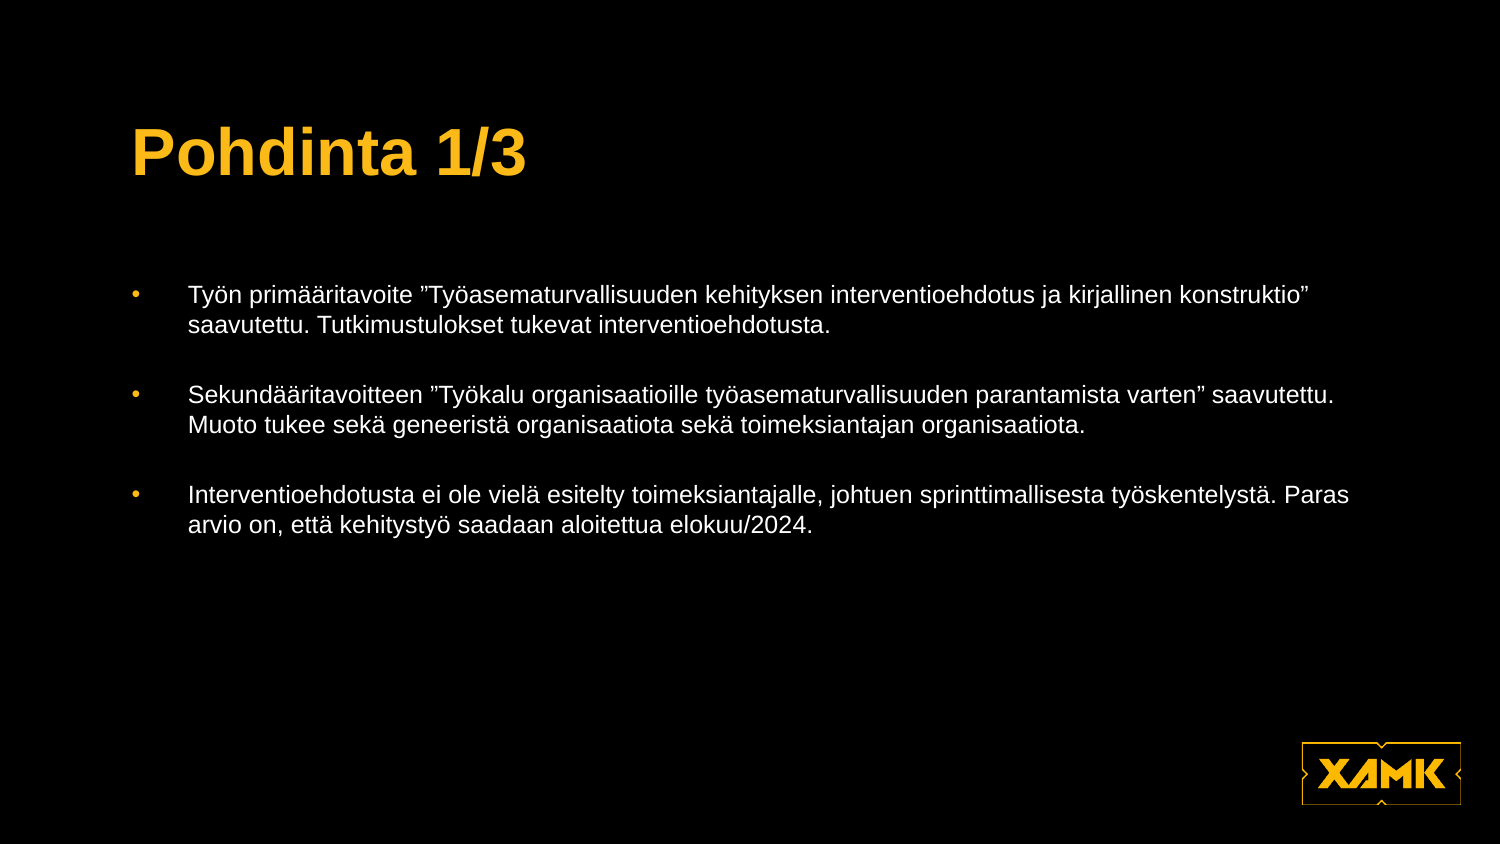

# Pohdinta 1/3
Työn primääritavoite ”Työasematurvallisuuden kehityksen interventioehdotus ja kirjallinen konstruktio” saavutettu. Tutkimustulokset tukevat interventioehdotusta.

Sekundääritavoitteen ”Työkalu organisaatioille työasematurvallisuuden parantamista varten” saavutettu. Muoto tukee sekä geneeristä organisaatiota sekä toimeksiantajan organisaatiota.

Interventioehdotusta ei ole vielä esitelty toimeksiantajalle, johtuen sprinttimallisesta työskentelystä. Paras arvio on, että kehitystyö saadaan aloitettua elokuu/2024.